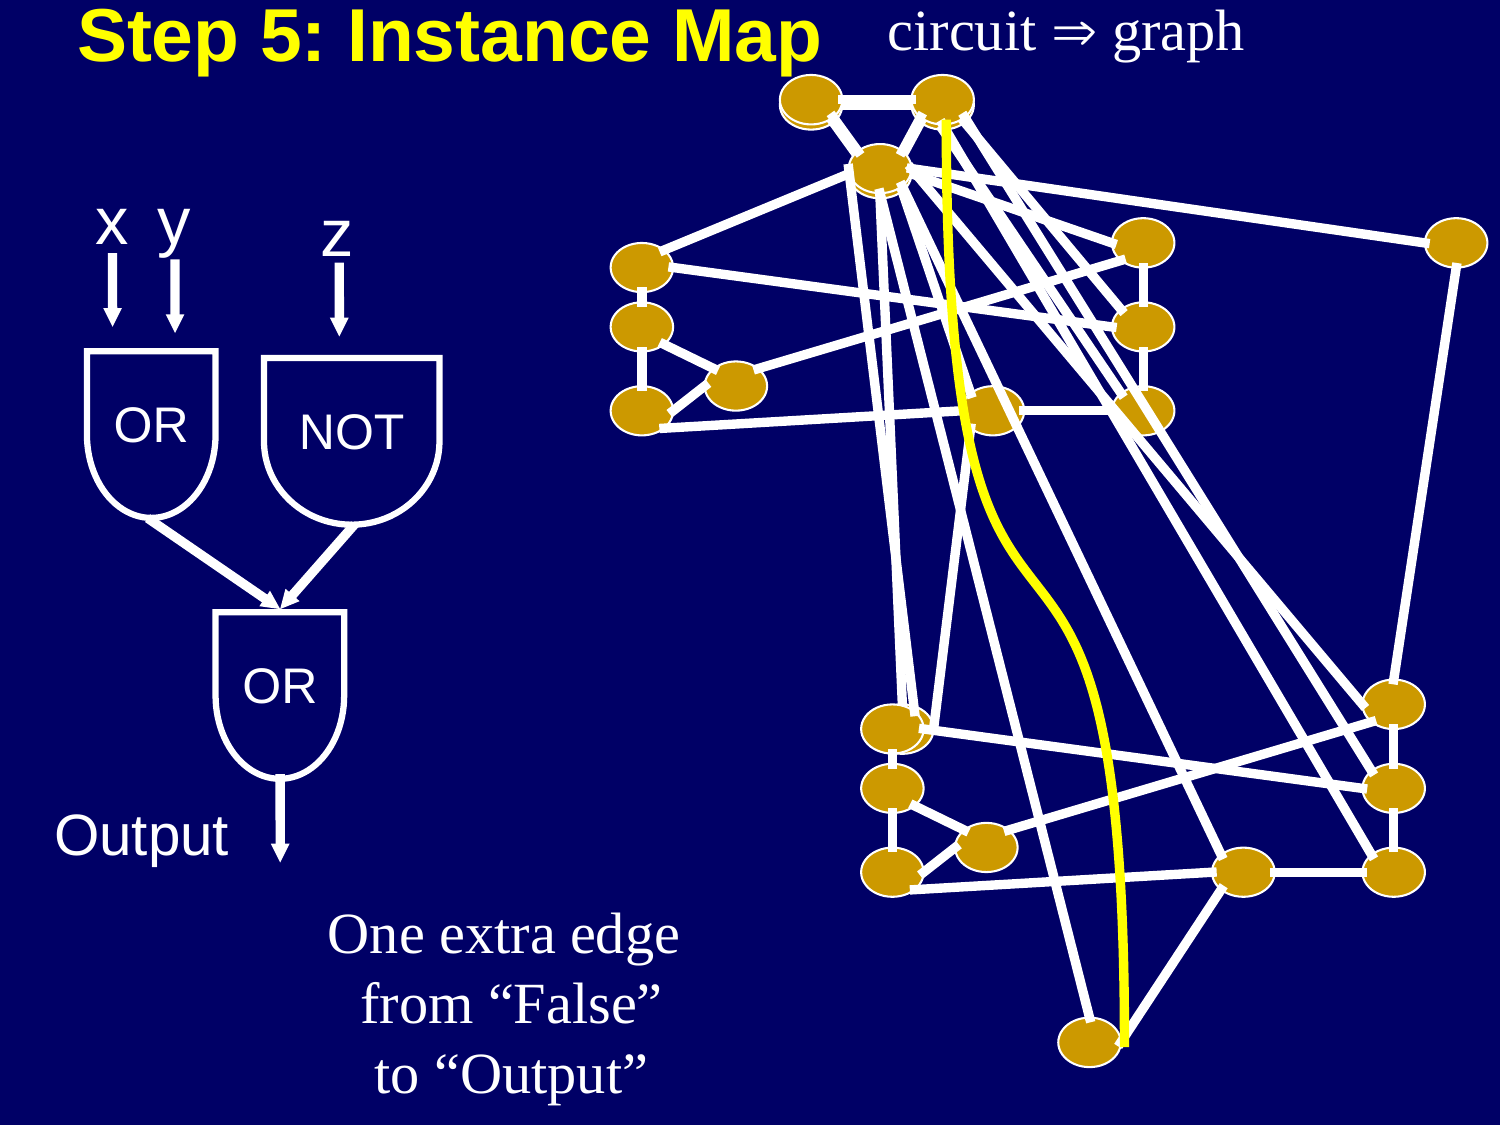

Step 5: Instance Map
circuit ⇒ graph

x
y
z

NOT
OR
OR

Output

One extra edge
from “False”
to “Output”